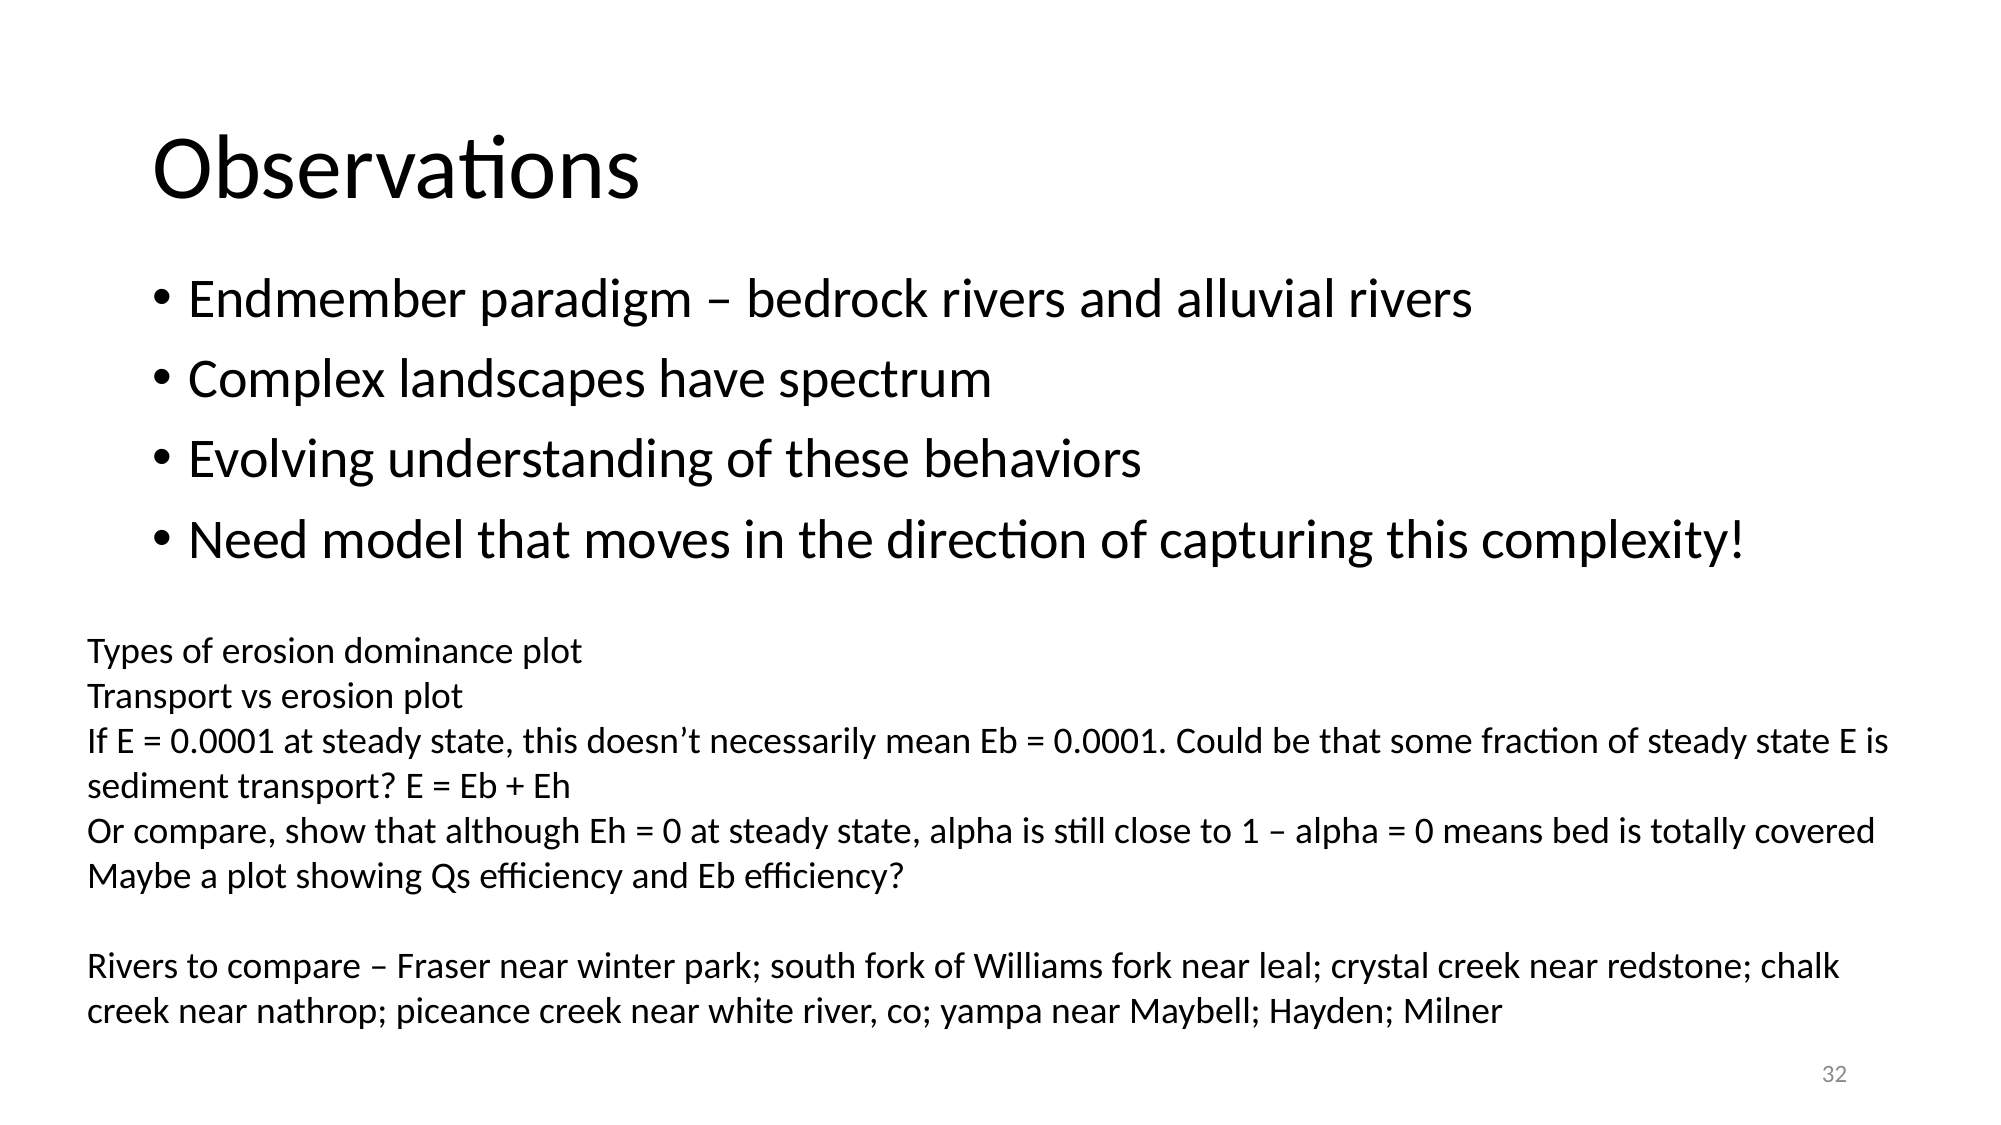

# Observations
Endmember paradigm – bedrock rivers and alluvial rivers
Complex landscapes have spectrum
Evolving understanding of these behaviors
Need model that moves in the direction of capturing this complexity!

Types of erosion dominance plot
Transport vs erosion plot
If E = 0.0001 at steady state, this doesn’t necessarily mean Eb = 0.0001. Could be that some fraction of steady state E is sediment transport? E = Eb + Eh
Or compare, show that although Eh = 0 at steady state, alpha is still close to 1 – alpha = 0 means bed is totally covered
Maybe a plot showing Qs efficiency and Eb efficiency?

Rivers to compare – Fraser near winter park; south fork of Williams fork near leal; crystal creek near redstone; chalk creek near nathrop; piceance creek near white river, co; yampa near Maybell; Hayden; Milner
32